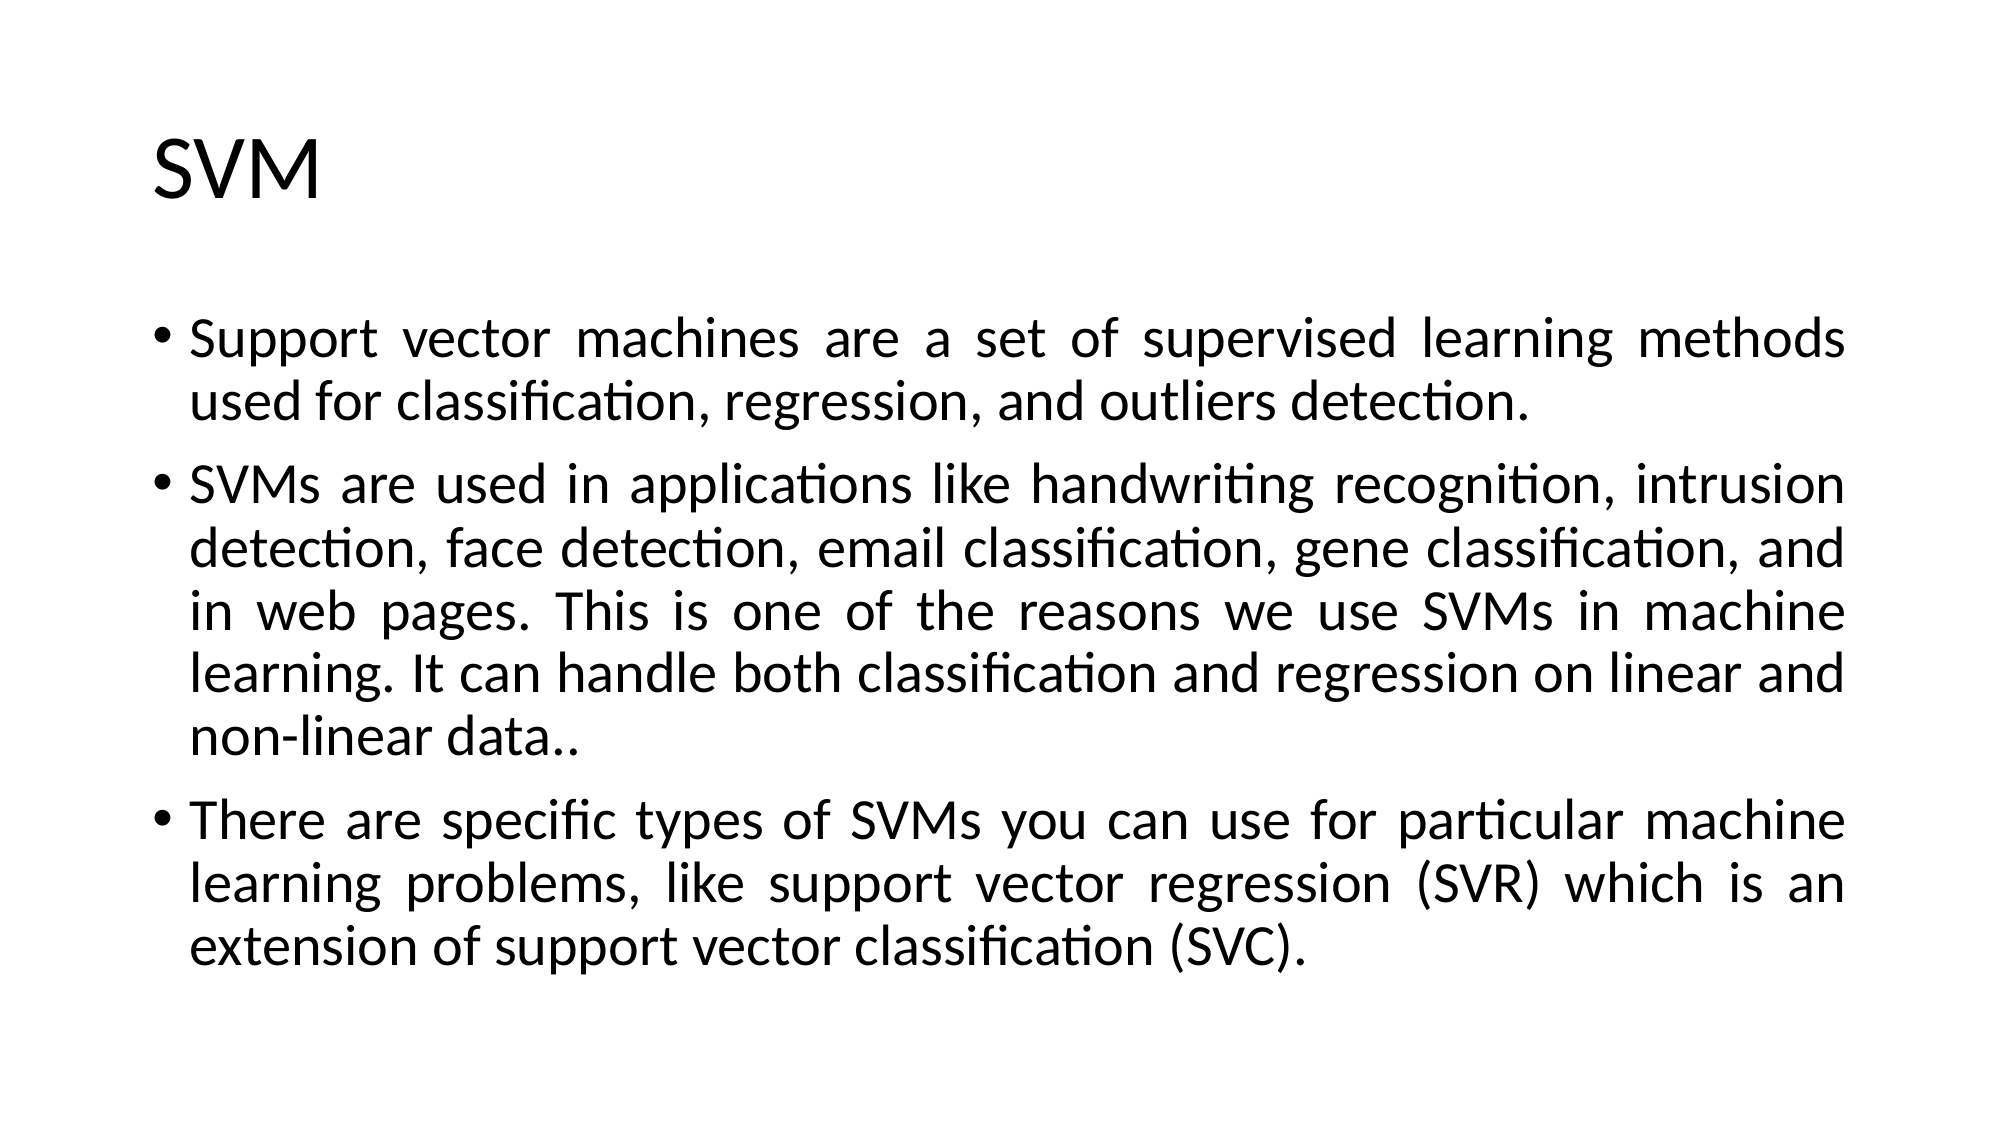

# SVM
Support vector machines are a set of supervised learning methods used for classification, regression, and outliers detection.
SVMs are used in applications like handwriting recognition, intrusion detection, face detection, email classification, gene classification, and in web pages. This is one of the reasons we use SVMs in machine learning. It can handle both classification and regression on linear and non-linear data..
There are specific types of SVMs you can use for particular machine learning problems, like support vector regression (SVR) which is an extension of support vector classification (SVC).